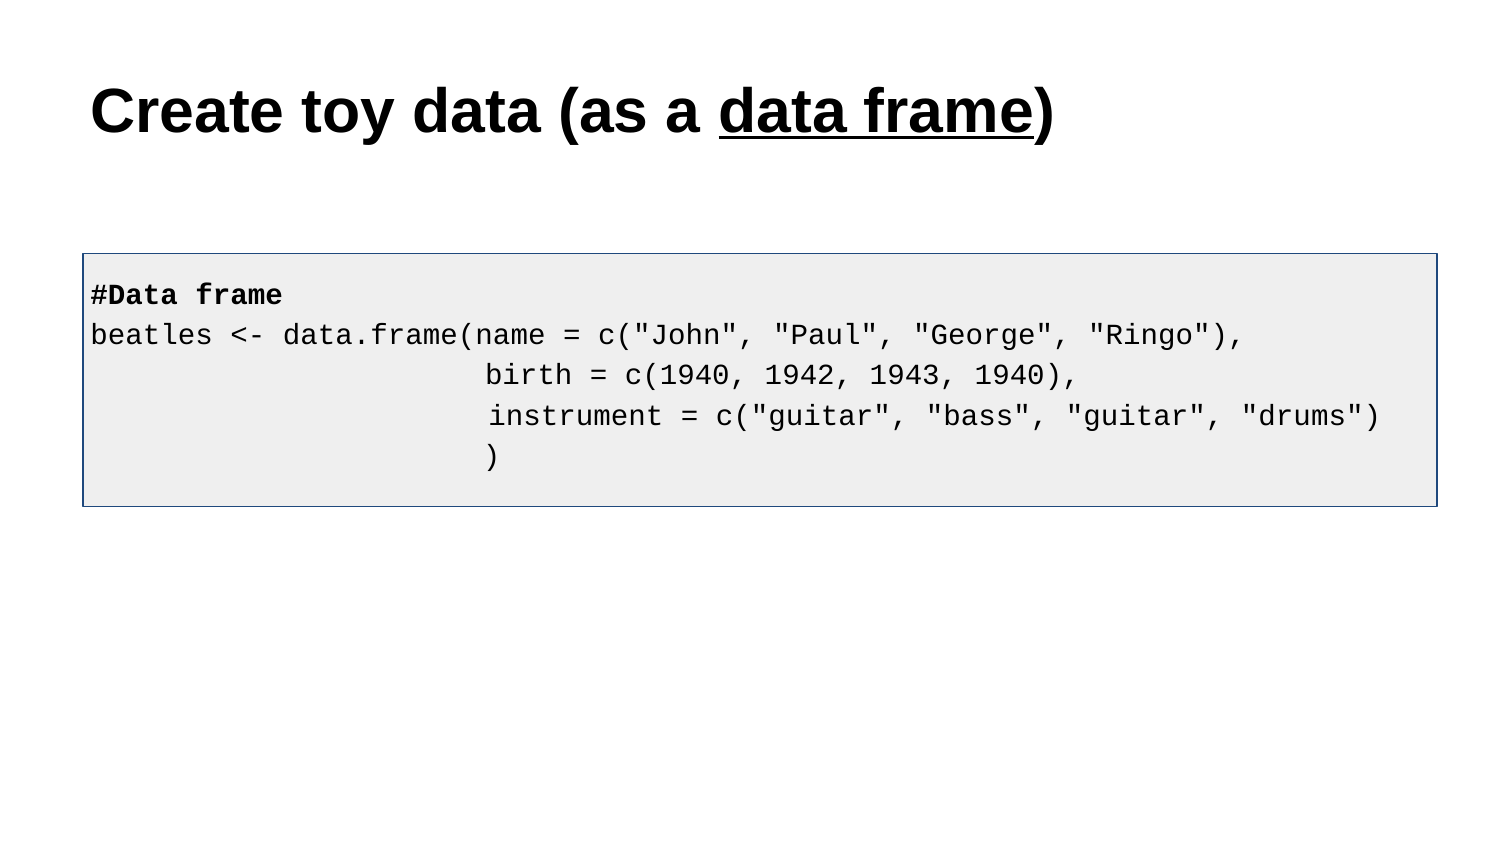

Create toy data (as a data frame)

#Data frame
beatles <- data.frame(name = c("John", "Paul", "George", "Ringo"),
 birth = c(1940, 1942, 1943, 1940),
instrument = c("guitar", "bass", "guitar", "drums")
 )